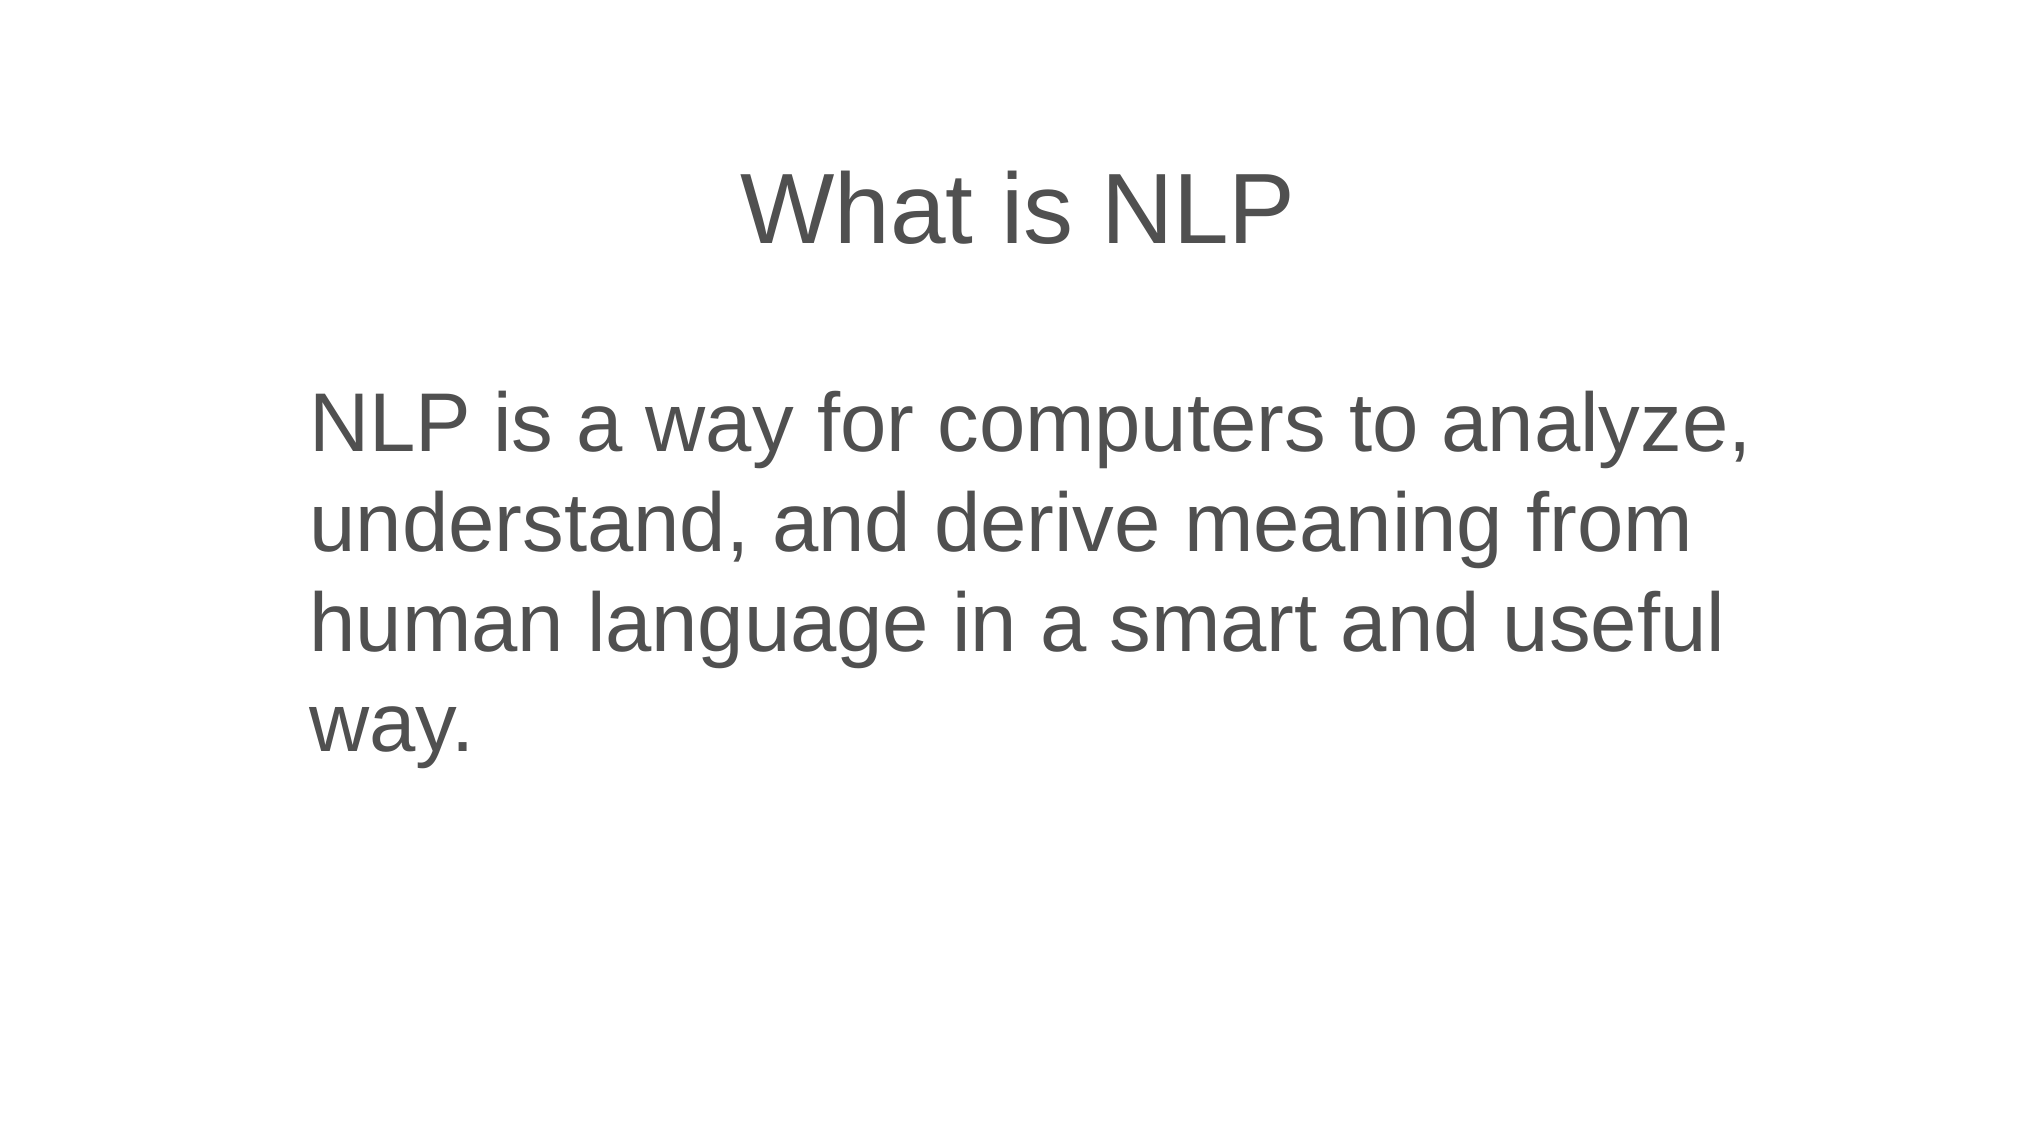

What is NLP
NLP is a way for computers to analyze, understand, and derive meaning from human language in a smart and useful way.